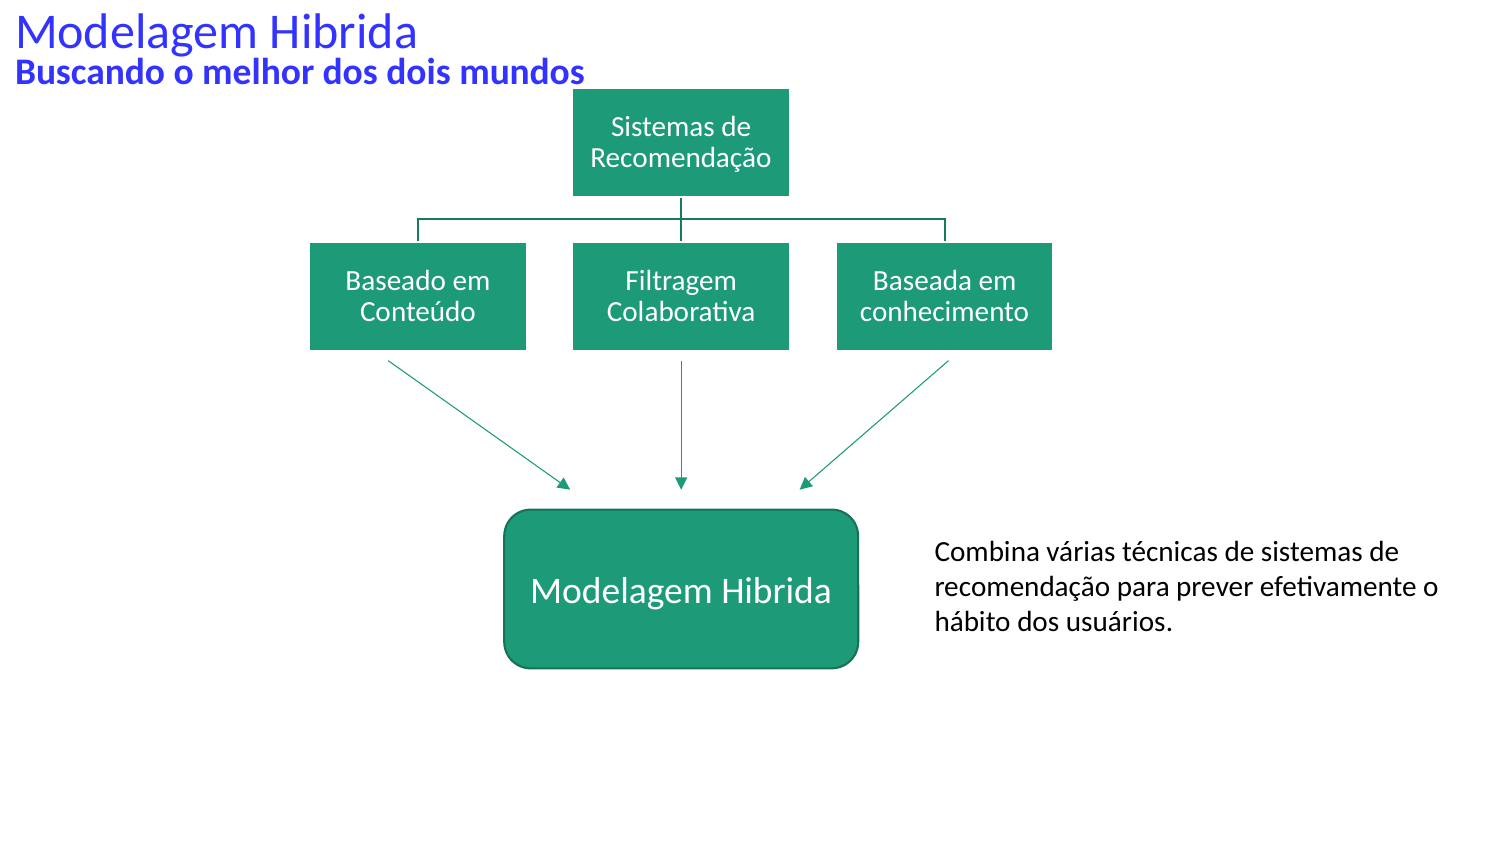

# Modelagem Hibrida
Buscando o melhor dos dois mundos
Sistemas de Recomendação
Baseado em Conteúdo
Filtragem Colaborativa
Baseada em conhecimento
Modelagem Hibrida
Combina várias técnicas de sistemas de recomendação para prever efetivamente o hábito dos usuários.